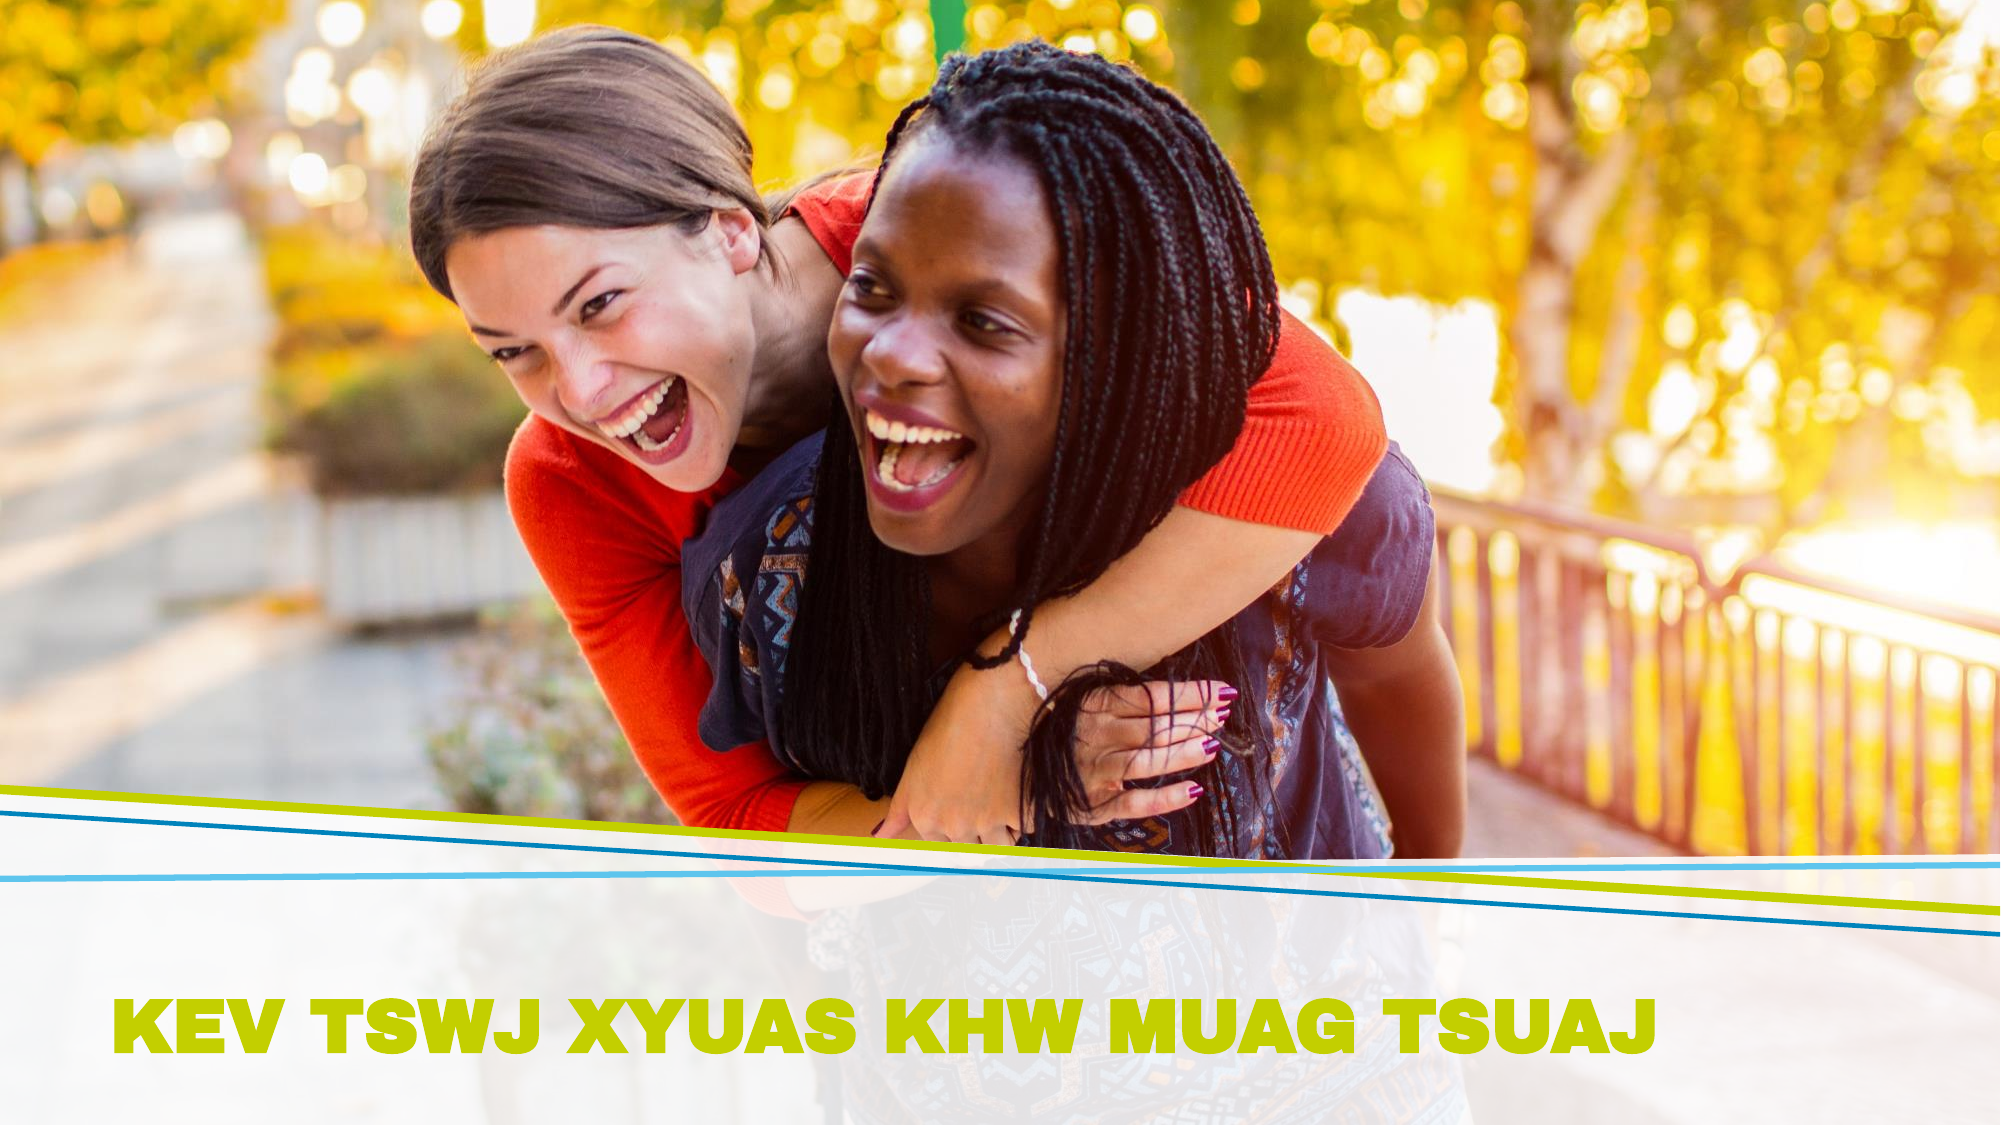

# Kev Tswj Xyuas Khw Muag Tsuaj